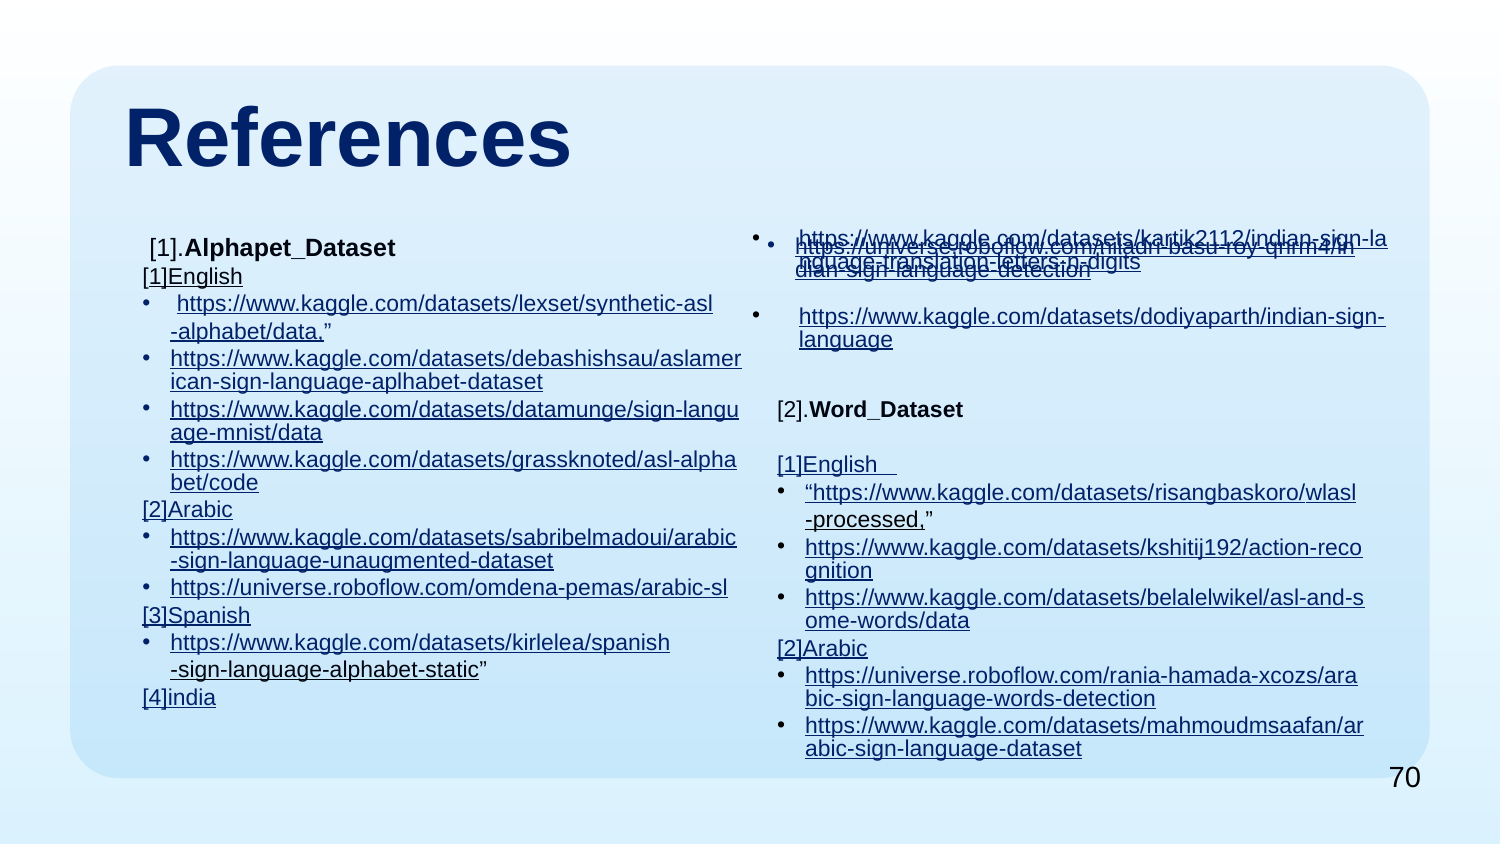

# References
 [1].Alphapet_Dataset
[1]English
 https://www.kaggle.com/datasets/lexset/synthetic-asl-alphabet/data,”
https://www.kaggle.com/datasets/debashishsau/aslamerican-sign-language-aplhabet-dataset
https://www.kaggle.com/datasets/datamunge/sign-language-mnist/data
https://www.kaggle.com/datasets/grassknoted/asl-alphabet/code
[2]Arabic
https://www.kaggle.com/datasets/sabribelmadoui/arabic-sign-language-unaugmented-dataset
https://universe.roboflow.com/omdena-pemas/arabic-sl
[3]Spanish
https://www.kaggle.com/datasets/kirlelea/spanish-sign-language-alphabet-static”
[4]india
https://universe.roboflow.com/niladri-basu-roy-qnrm4/indian-sign-language-detection

https://www.kaggle.com/datasets/kartik2112/indian-sign-language-translation-letters-n-digits

https://www.kaggle.com/datasets/dodiyaparth/indian-sign-language

[2].Word_Dataset

[1]English
“https://www.kaggle.com/datasets/risangbaskoro/wlasl-processed,”
https://www.kaggle.com/datasets/kshitij192/action-recognition
https://www.kaggle.com/datasets/belalelwikel/asl-and-some-words/data
[2]Arabic
https://universe.roboflow.com/rania-hamada-xcozs/arabic-sign-language-words-detection
https://www.kaggle.com/datasets/mahmoudmsaafan/arabic-sign-language-dataset
70